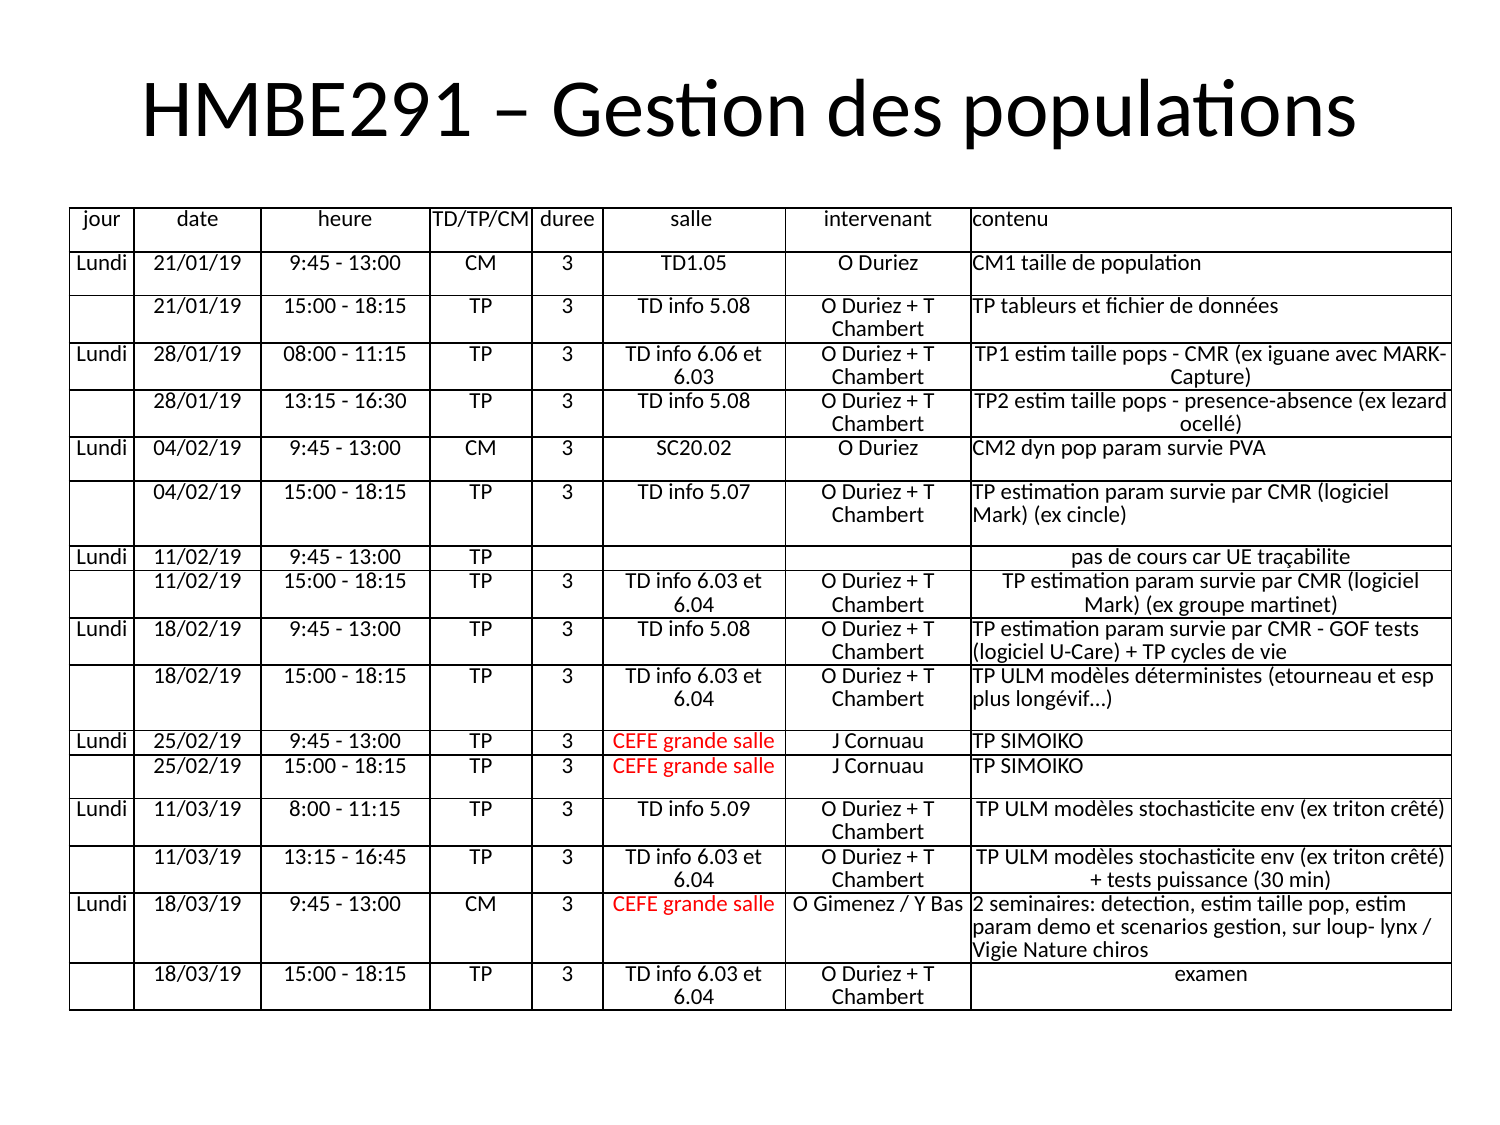

# HMBE291 – Gestion des populations
| jour | date | heure | TD/TP/CM | duree | salle | intervenant | contenu |
| --- | --- | --- | --- | --- | --- | --- | --- |
| Lundi | 21/01/19 | 9:45 - 13:00 | CM | 3 | TD1.05 | O Duriez | CM1 taille de population |
|  | 21/01/19 | 15:00 - 18:15 | TP | 3 | TD info 5.08 | O Duriez + T Chambert | TP tableurs et fichier de données |
| Lundi | 28/01/19 | 08:00 - 11:15 | TP | 3 | TD info 6.06 et 6.03 | O Duriez + T Chambert | TP1 estim taille pops - CMR (ex iguane avec MARK-Capture) |
|  | 28/01/19 | 13:15 - 16:30 | TP | 3 | TD info 5.08 | O Duriez + T Chambert | TP2 estim taille pops - presence-absence (ex lezard ocellé) |
| Lundi | 04/02/19 | 9:45 - 13:00 | CM | 3 | SC20.02 | O Duriez | CM2 dyn pop param survie PVA |
|  | 04/02/19 | 15:00 - 18:15 | TP | 3 | TD info 5.07 | O Duriez + T Chambert | TP estimation param survie par CMR (logiciel Mark) (ex cincle) |
| Lundi | 11/02/19 | 9:45 - 13:00 | TP |  |  |  | pas de cours car UE traçabilite |
|  | 11/02/19 | 15:00 - 18:15 | TP | 3 | TD info 6.03 et 6.04 | O Duriez + T Chambert | TP estimation param survie par CMR (logiciel Mark) (ex groupe martinet) |
| Lundi | 18/02/19 | 9:45 - 13:00 | TP | 3 | TD info 5.08 | O Duriez + T Chambert | TP estimation param survie par CMR - GOF tests (logiciel U-Care) + TP cycles de vie |
|  | 18/02/19 | 15:00 - 18:15 | TP | 3 | TD info 6.03 et 6.04 | O Duriez + T Chambert | TP ULM modèles déterministes (etourneau et esp plus longévif…) |
| Lundi | 25/02/19 | 9:45 - 13:00 | TP | 3 | CEFE grande salle | J Cornuau | TP SIMOIKO |
|  | 25/02/19 | 15:00 - 18:15 | TP | 3 | CEFE grande salle | J Cornuau | TP SIMOIKO |
| Lundi | 11/03/19 | 8:00 - 11:15 | TP | 3 | TD info 5.09 | O Duriez + T Chambert | TP ULM modèles stochasticite env (ex triton crêté) |
|  | 11/03/19 | 13:15 - 16:45 | TP | 3 | TD info 6.03 et 6.04 | O Duriez + T Chambert | TP ULM modèles stochasticite env (ex triton crêté) + tests puissance (30 min) |
| Lundi | 18/03/19 | 9:45 - 13:00 | CM | 3 | CEFE grande salle | O Gimenez / Y Bas | 2 seminaires: detection, estim taille pop, estim param demo et scenarios gestion, sur loup- lynx / Vigie Nature chiros |
|  | 18/03/19 | 15:00 - 18:15 | TP | 3 | TD info 6.03 et 6.04 | O Duriez + T Chambert | examen |